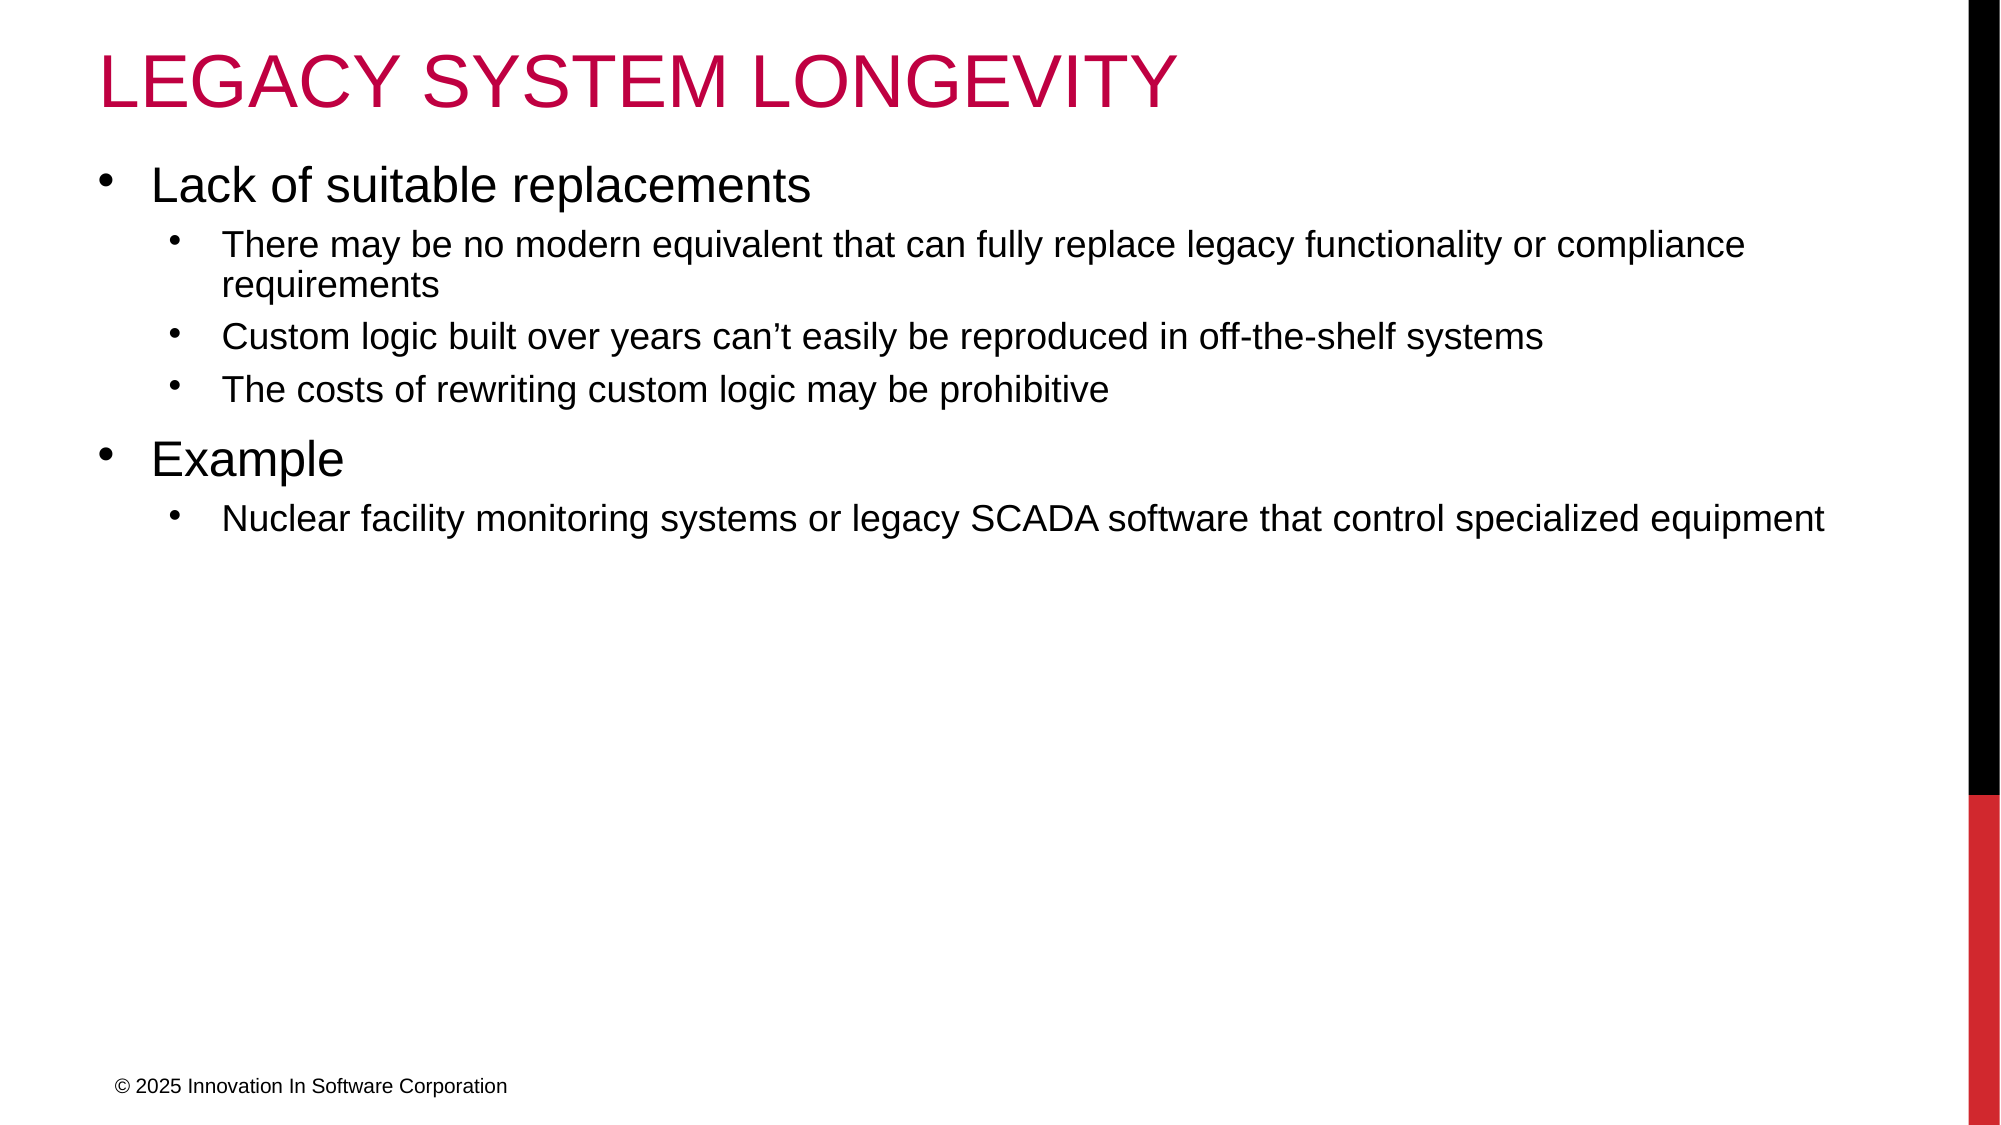

# Legacy system longevity
Lack of suitable replacements
There may be no modern equivalent that can fully replace legacy functionality or compliance requirements
Custom logic built over years can’t easily be reproduced in off-the-shelf systems
The costs of rewriting custom logic may be prohibitive
Example
Nuclear facility monitoring systems or legacy SCADA software that control specialized equipment
© 2025 Innovation In Software Corporation